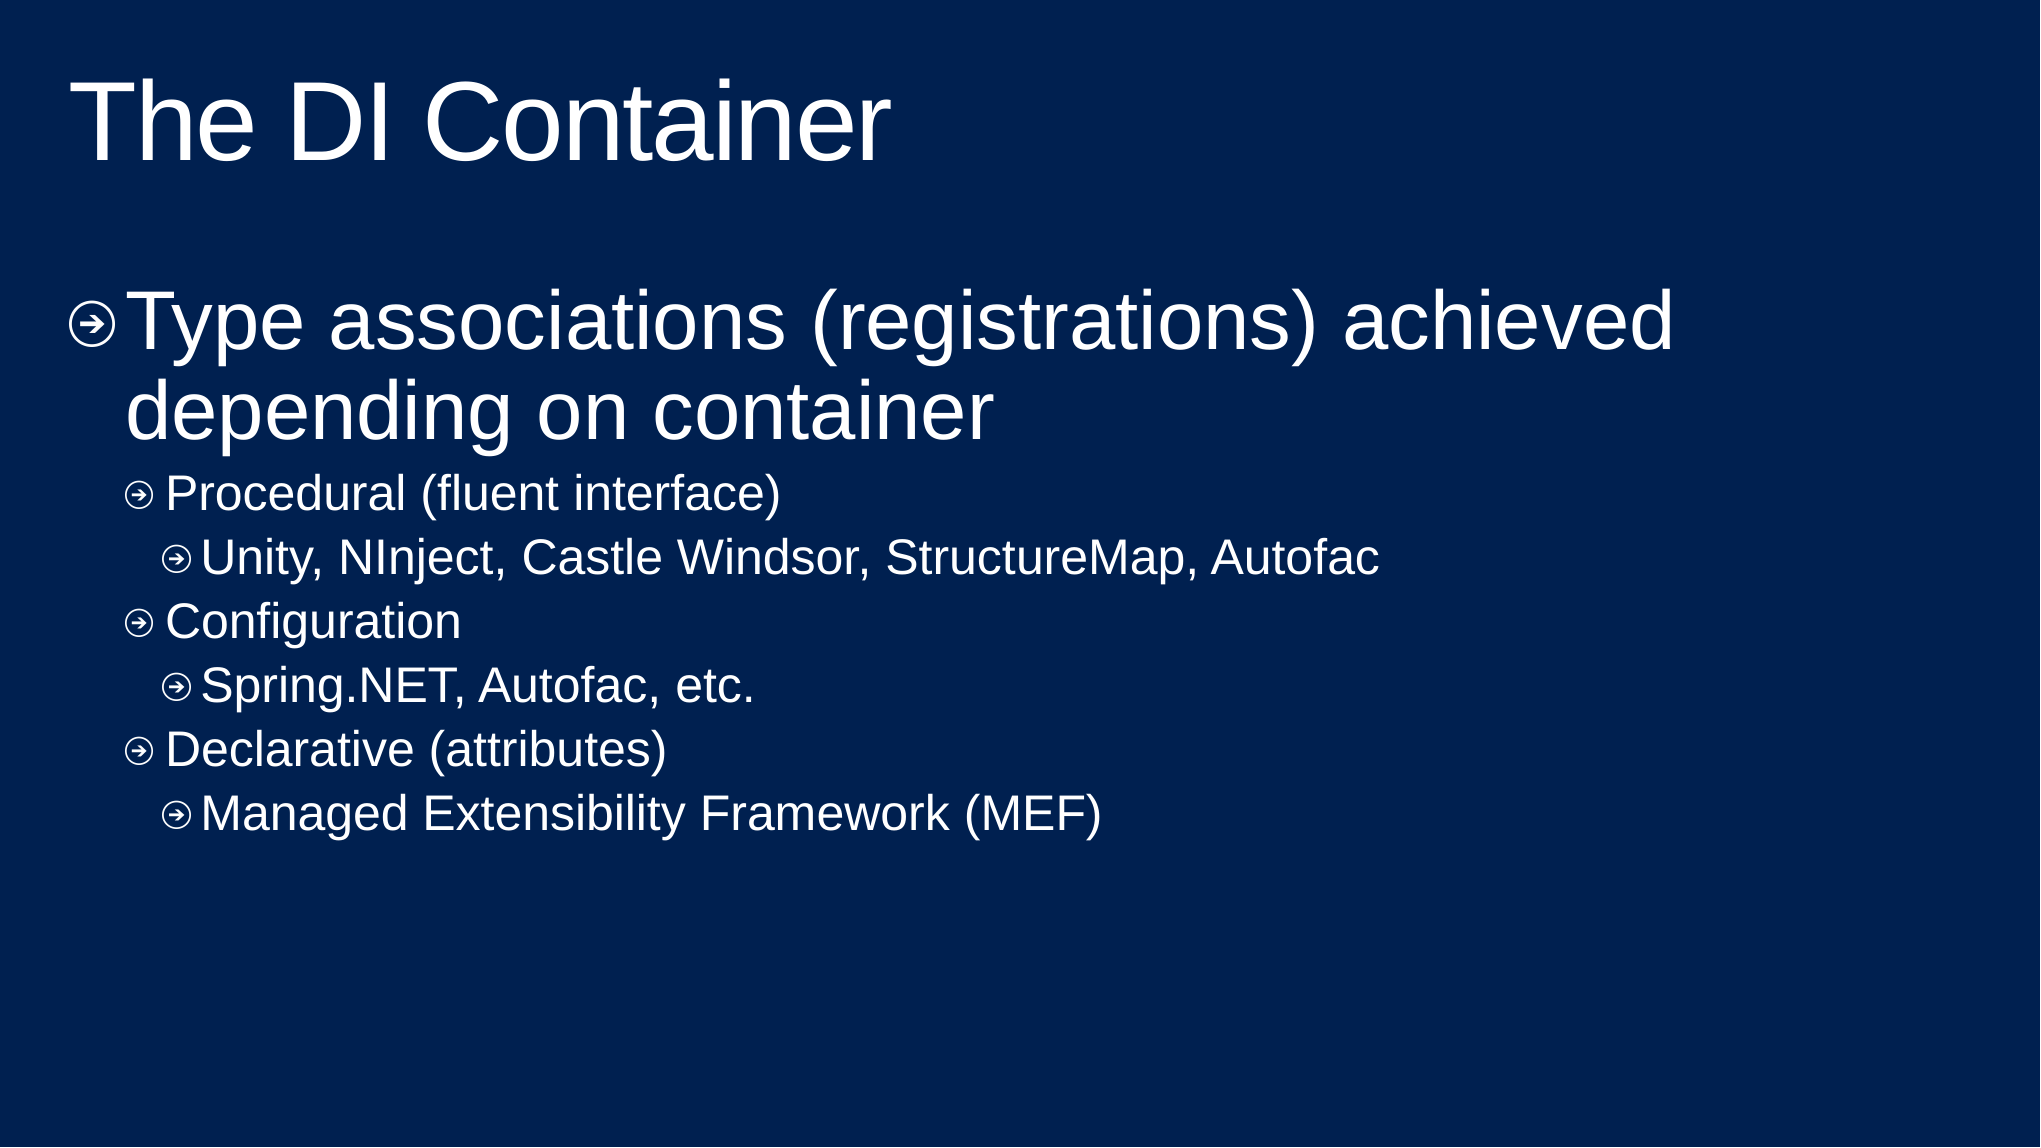

# The DI Container
Type associations (registrations) achieved depending on container
Procedural (fluent interface)
Unity, NInject, Castle Windsor, StructureMap, Autofac
Configuration
Spring.NET, Autofac, etc.
Declarative (attributes)
Managed Extensibility Framework (MEF)